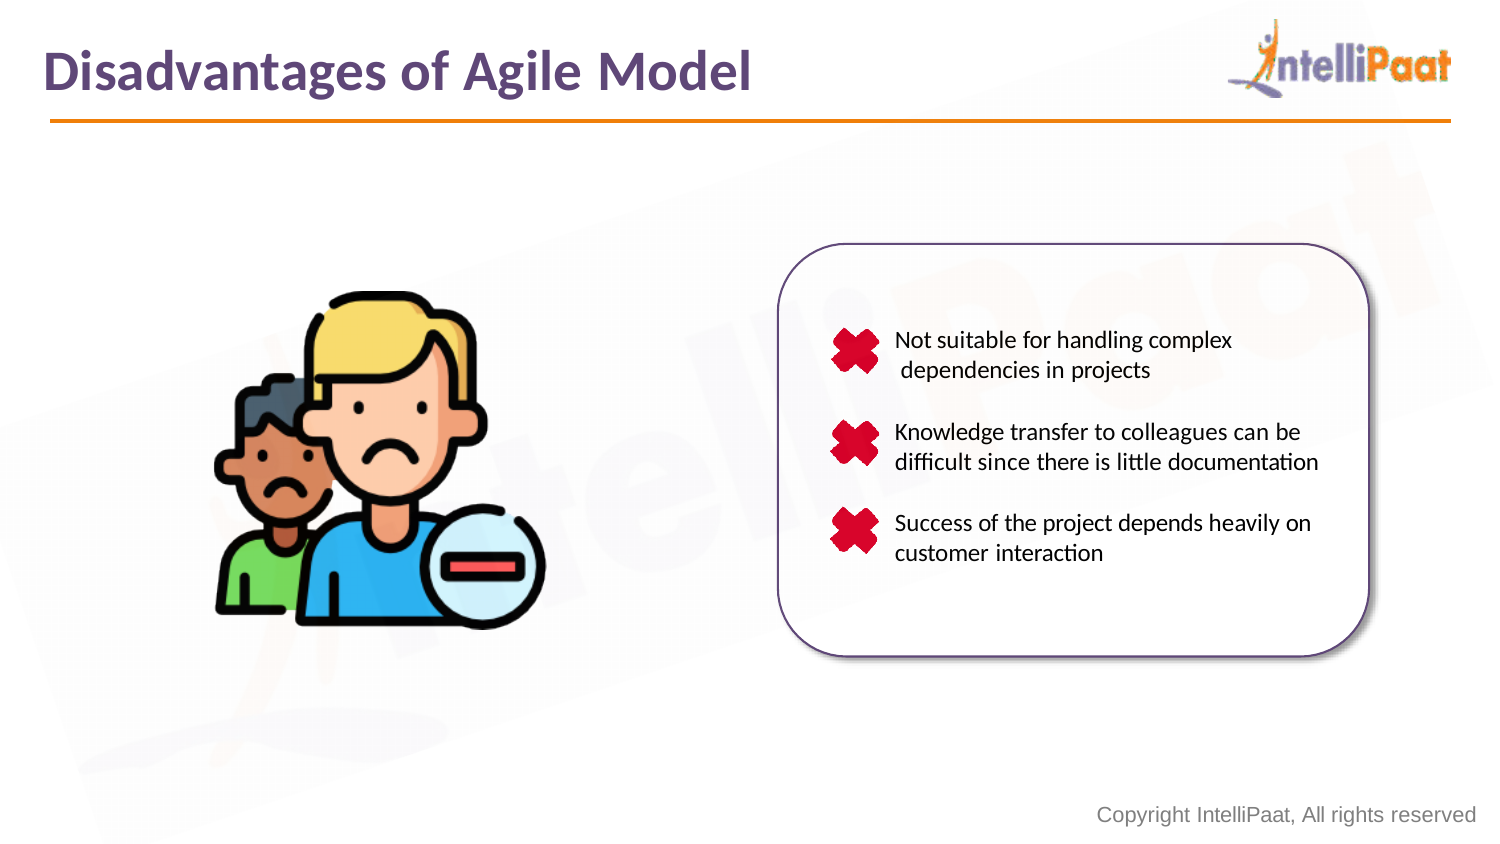

# Disadvantages of Agile Model

Not suitable for handling complex  dependencies in projects

Knowledge transfer to colleagues can be  difficult since there is little documentation

Success of the project depends heavily on  customer interaction

Copyright IntelliPaat, All rights reserved